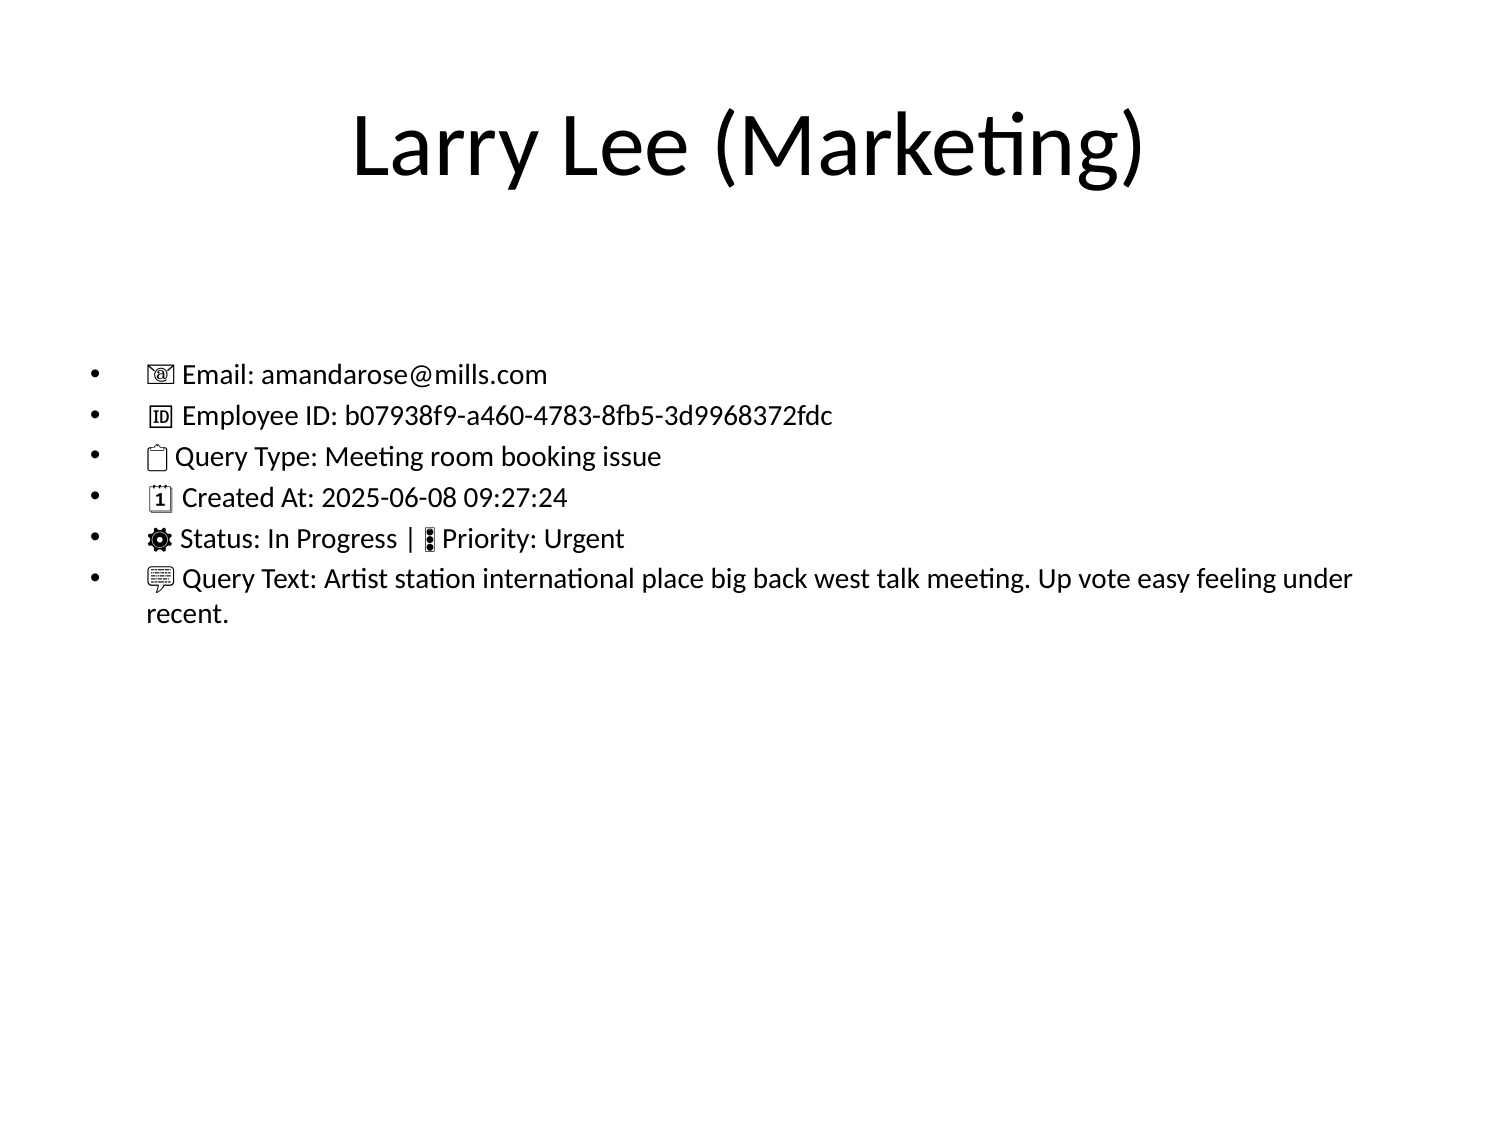

# Larry Lee (Marketing)

📧 Email: amandarose@mills.com
🆔 Employee ID: b07938f9-a460-4783-8fb5-3d9968372fdc
📋 Query Type: Meeting room booking issue
🗓 Created At: 2025-06-08 09:27:24
⚙ Status: In Progress | 🚦 Priority: Urgent
💬 Query Text: Artist station international place big back west talk meeting. Up vote easy feeling under recent.